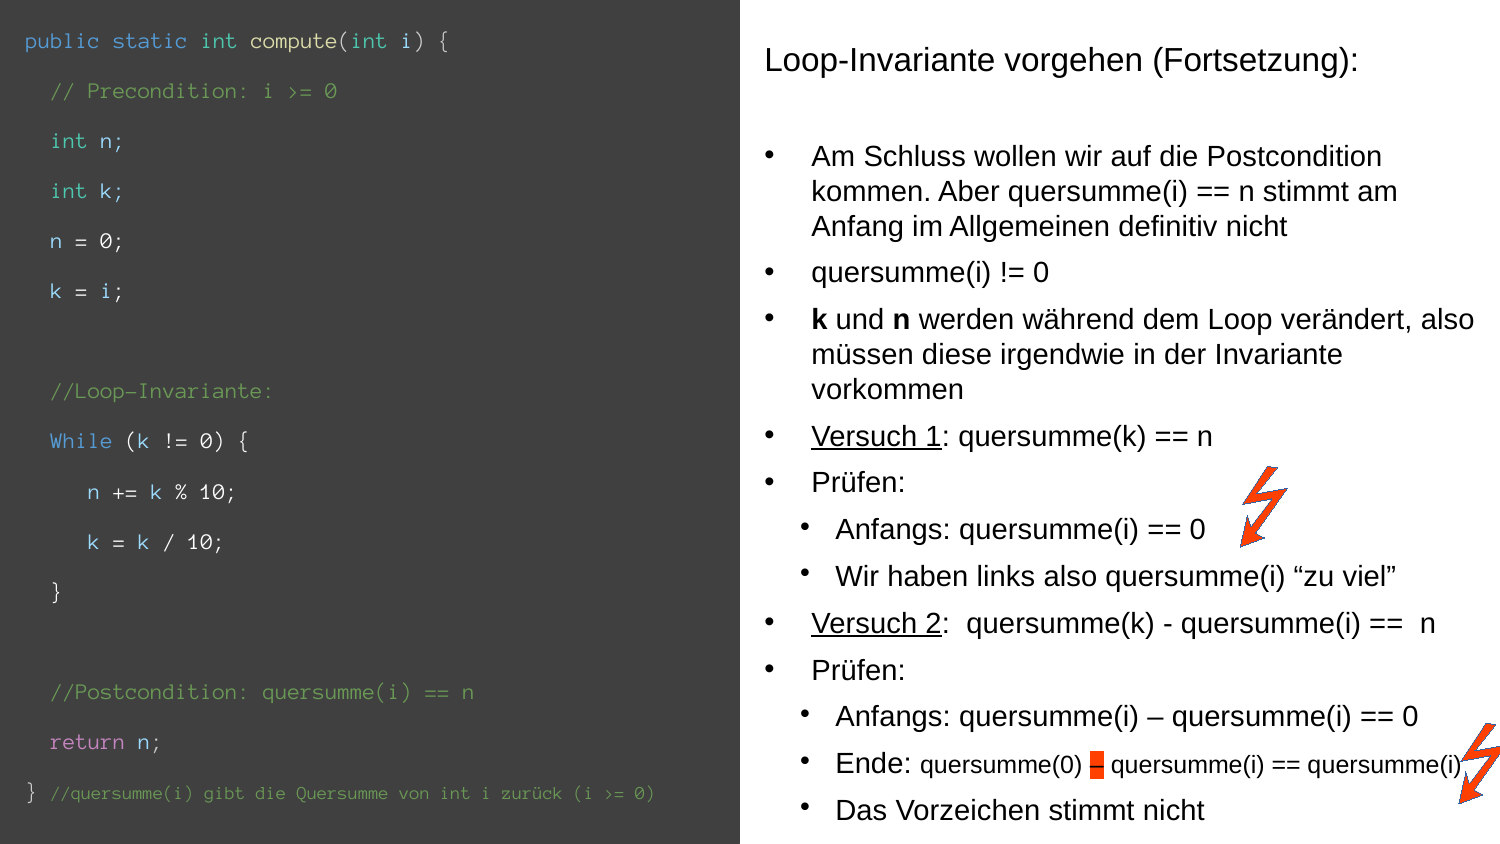

public static int compute(int i) {
  // Precondition: i >= 0
  int n;
  int k;
  n = 0;
  k = i;

  //Loop-Invariante:
  While (k != 0) {
     n += k % 10;
     k = k / 10;
  }

  //Postcondition: quersumme(i) == n
  return n;
} //quersumme(i) gibt die Quersumme von int i zurück (i >= 0)

Loop-Invariante vorgehen (Fortsetzung):

Am Schluss wollen wir auf die Postcondition kommen. Aber quersumme(i) == n stimmt am Anfang im Allgemeinen definitiv nicht
quersumme(i) != 0
k und n werden während dem Loop verändert, also müssen diese irgendwie in der Invariante vorkommen
Versuch 1: quersumme(k) == n
Prüfen:
Anfangs: quersumme(i) == 0
Wir haben links also quersumme(i) “zu viel”
Versuch 2:  quersumme(k) - quersumme(i) ==  n
Prüfen:
Anfangs: quersumme(i) – quersumme(i) == 0
Ende: quersumme(0) – quersumme(i) == quersumme(i)
Das Vorzeichen stimmt nicht